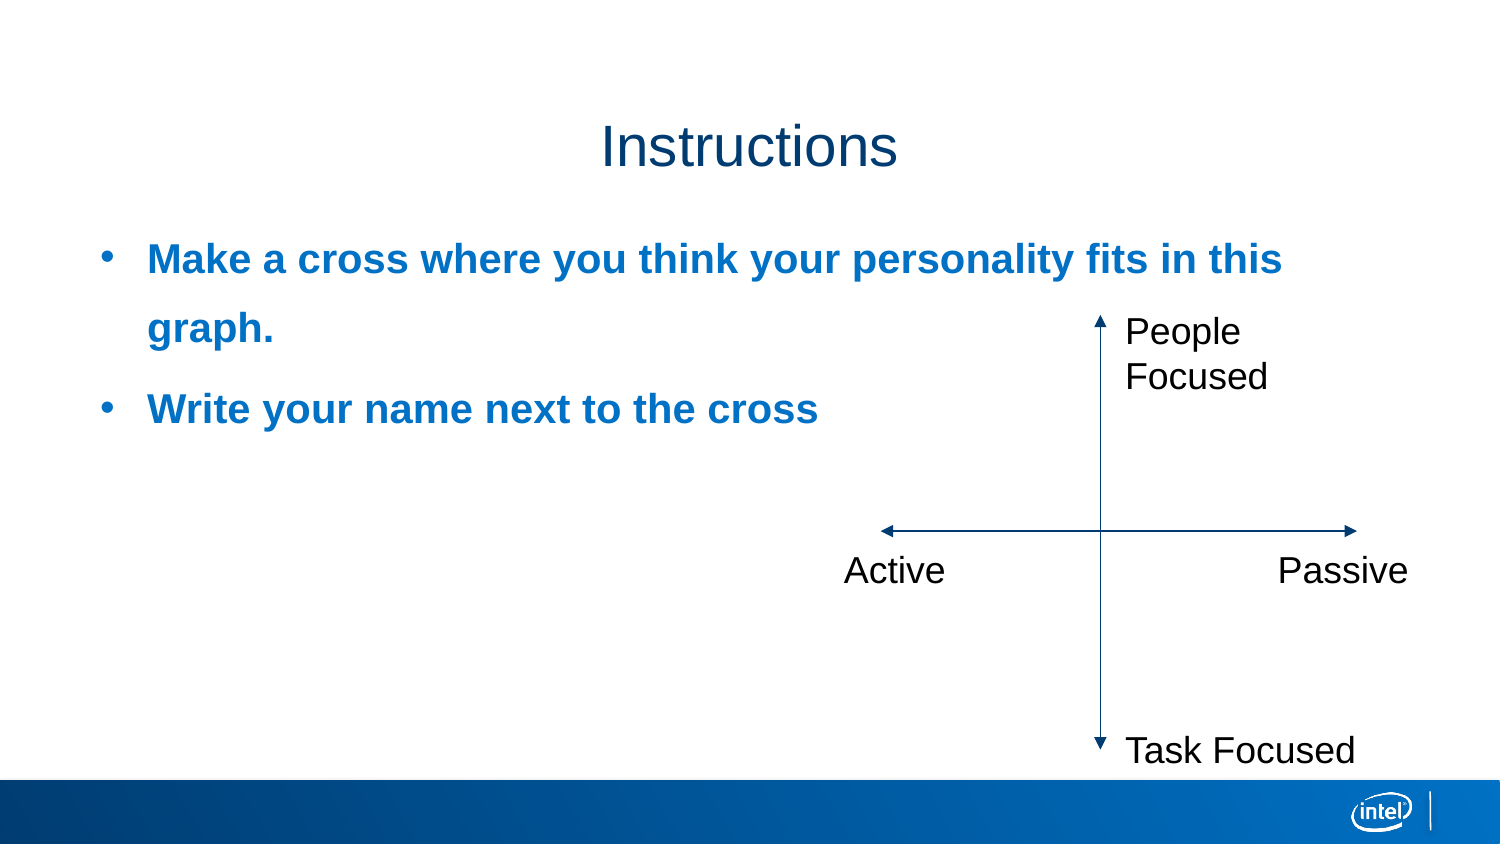

# Instructions
Make a cross where you think your personality fits in this graph.
Write your name next to the cross
People Focused
Active
Passive
Task Focused